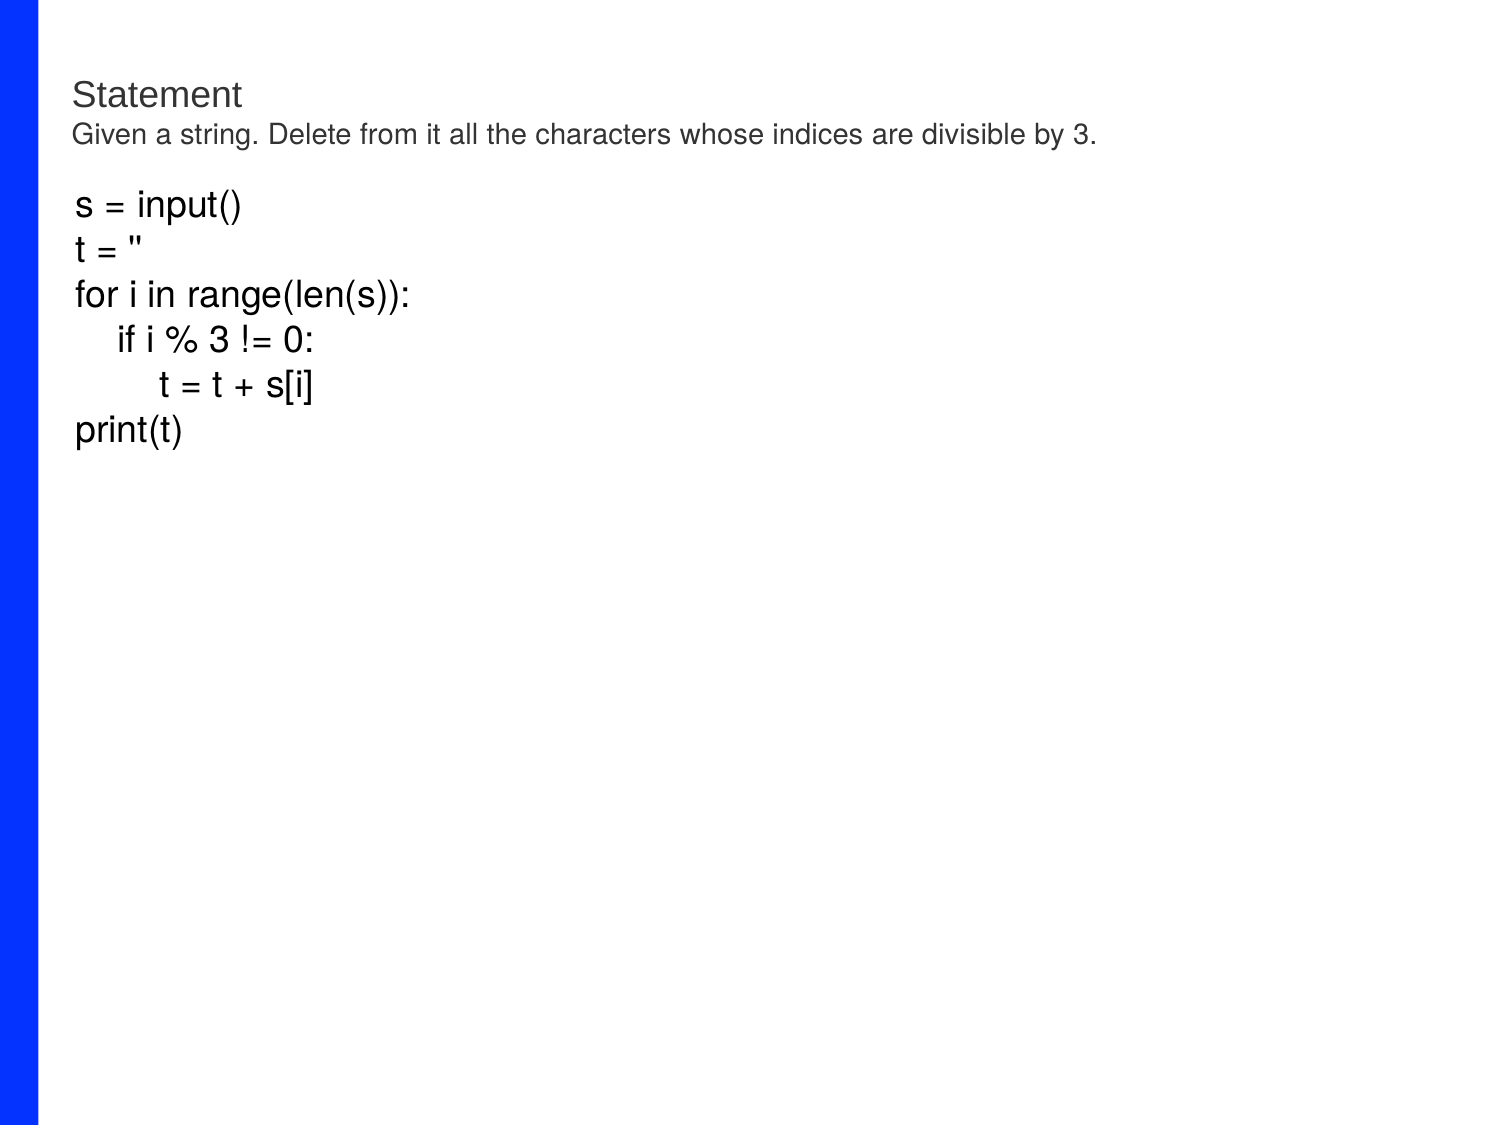

Statement
Given a string. Delete from it all the characters whose indices are divisible by 3.
s = input()
t = ''
for i in range(len(s)):
    if i % 3 != 0:
        t = t + s[i]
print(t)